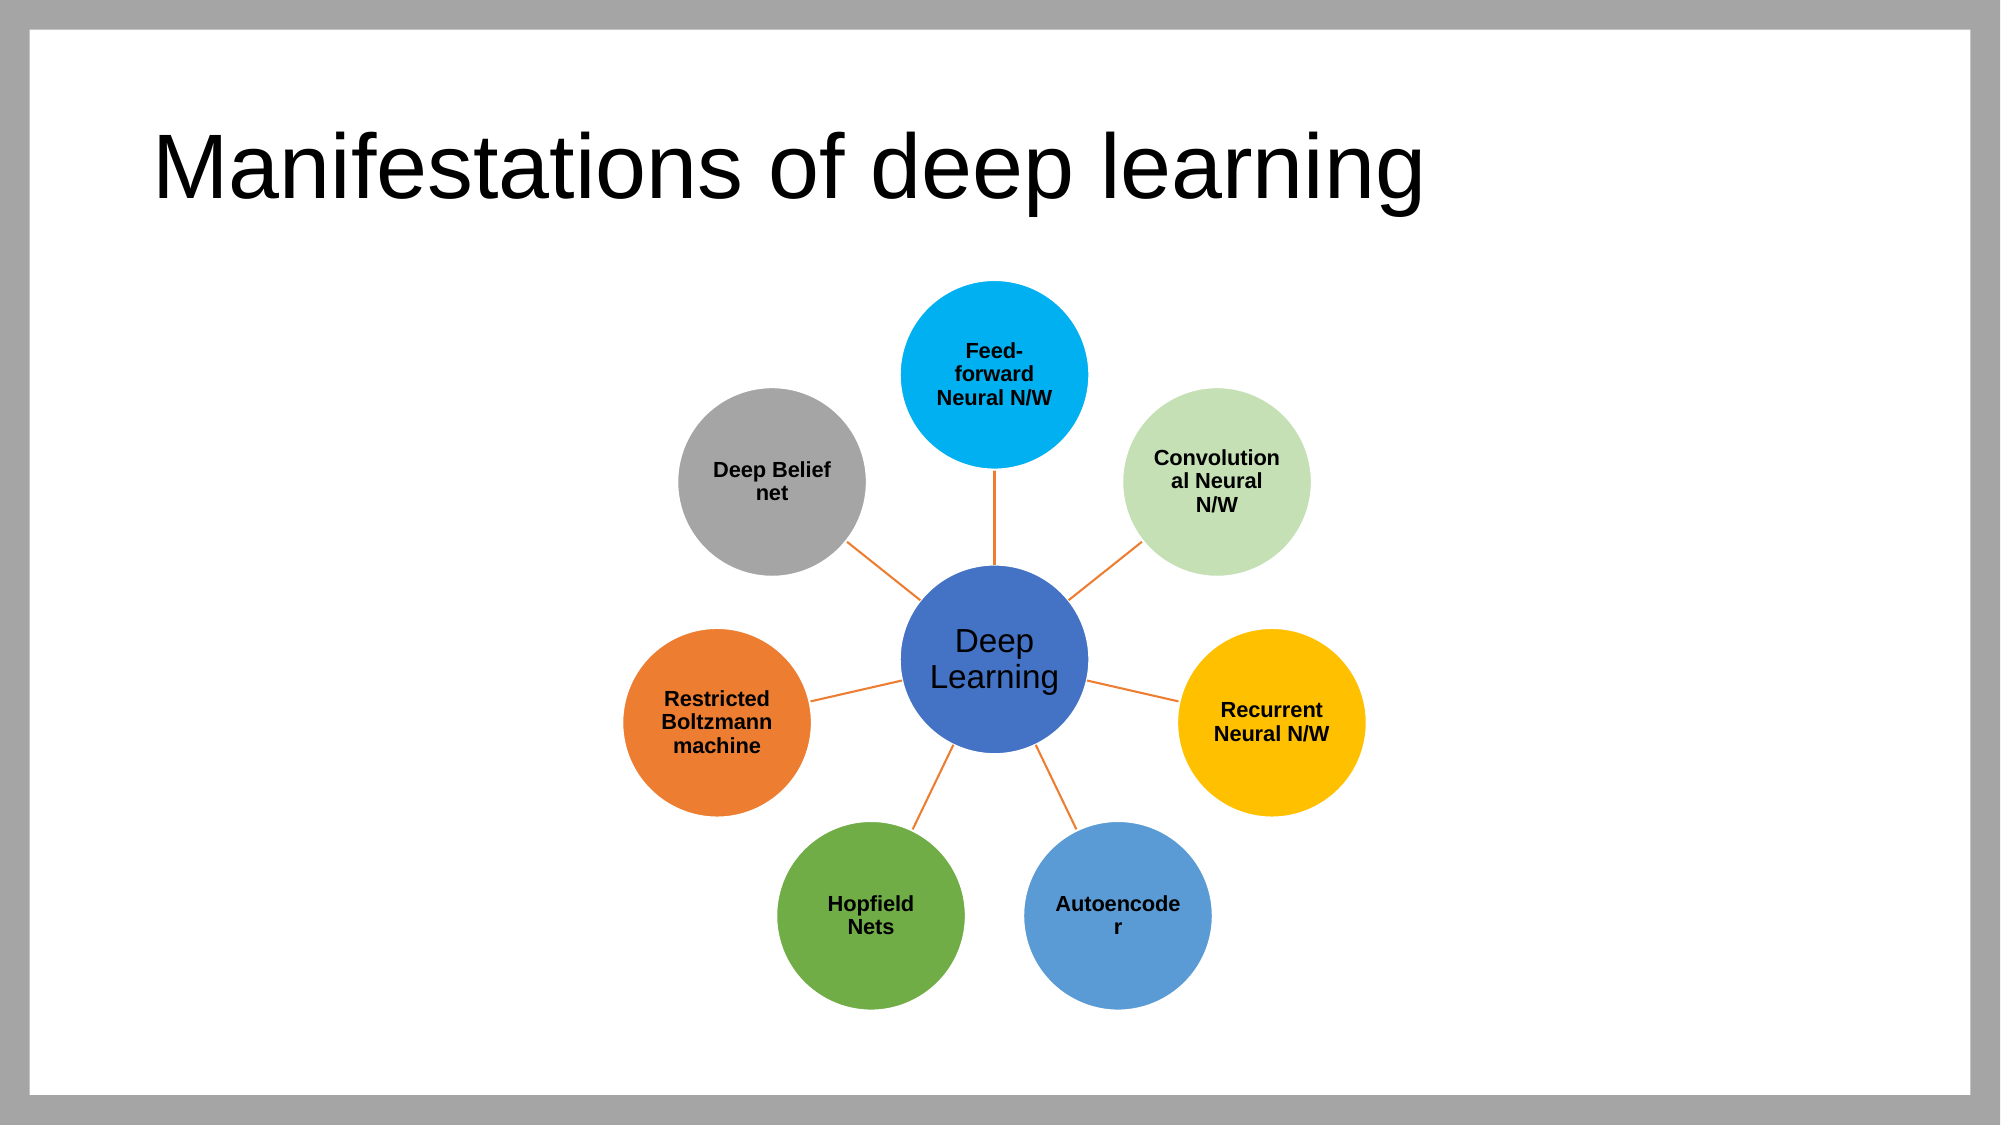

# Manifestations of deep learning
Deep Learning

Feed-forward Neural N/W

Convolutional Neural N/W

Recurrent Neural N/W

Autoencoder

Hopfield Nets

Restricted Boltzmann machine

Deep Belief net